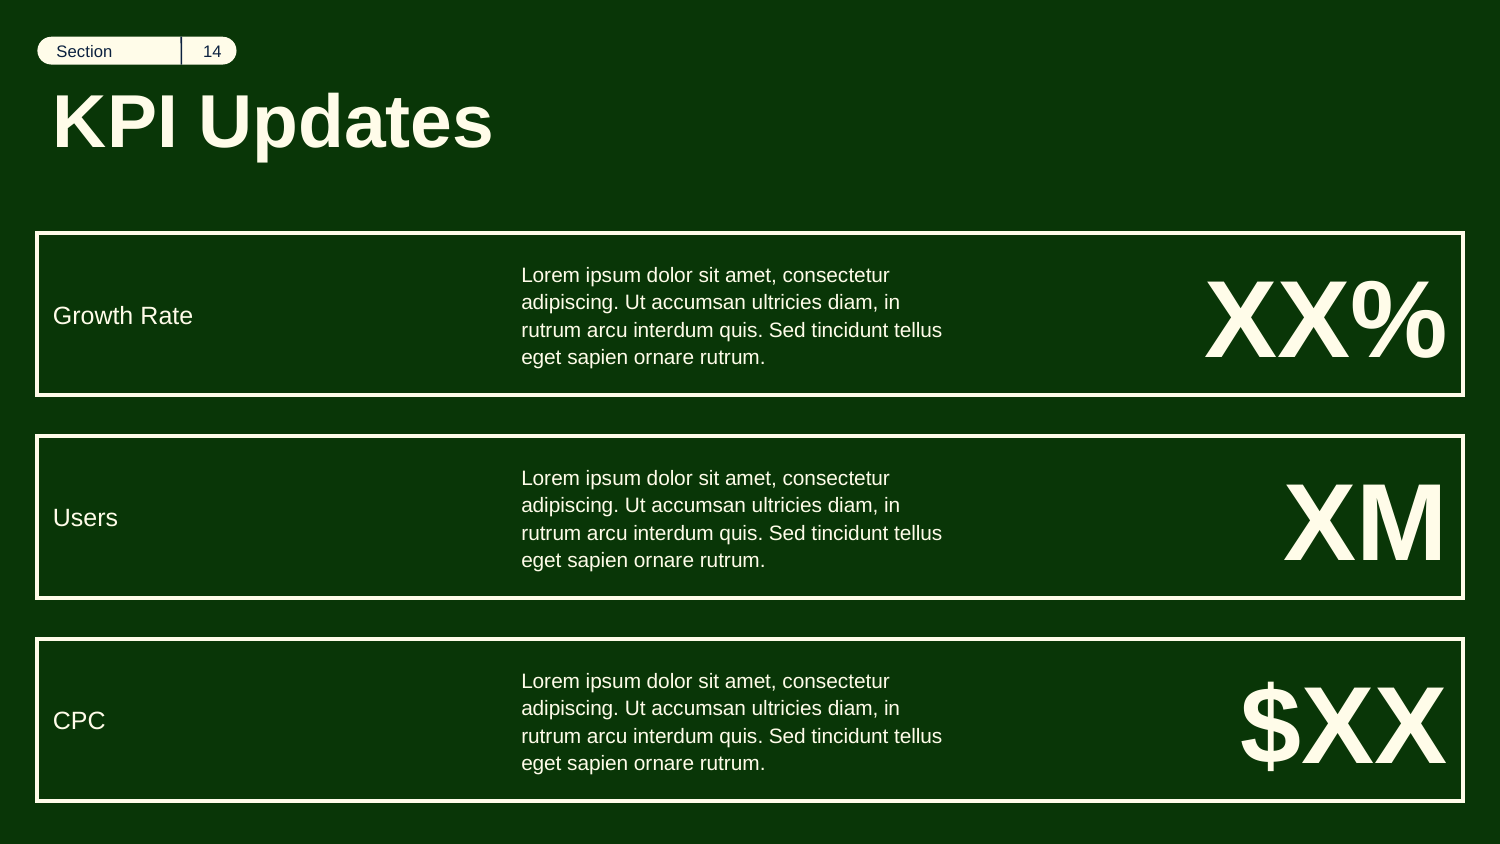

14
Section
12
Section
# KPI Updates
Growth Rate
Lorem ipsum dolor sit amet, consectetur adipiscing. Ut accumsan ultricies diam, in rutrum arcu interdum quis. Sed tincidunt tellus eget sapien ornare rutrum.
XX%
Users
Lorem ipsum dolor sit amet, consectetur adipiscing. Ut accumsan ultricies diam, in rutrum arcu interdum quis. Sed tincidunt tellus eget sapien ornare rutrum.
XM
$XX
CPC
Lorem ipsum dolor sit amet, consectetur adipiscing. Ut accumsan ultricies diam, in rutrum arcu interdum quis. Sed tincidunt tellus eget sapien ornare rutrum.